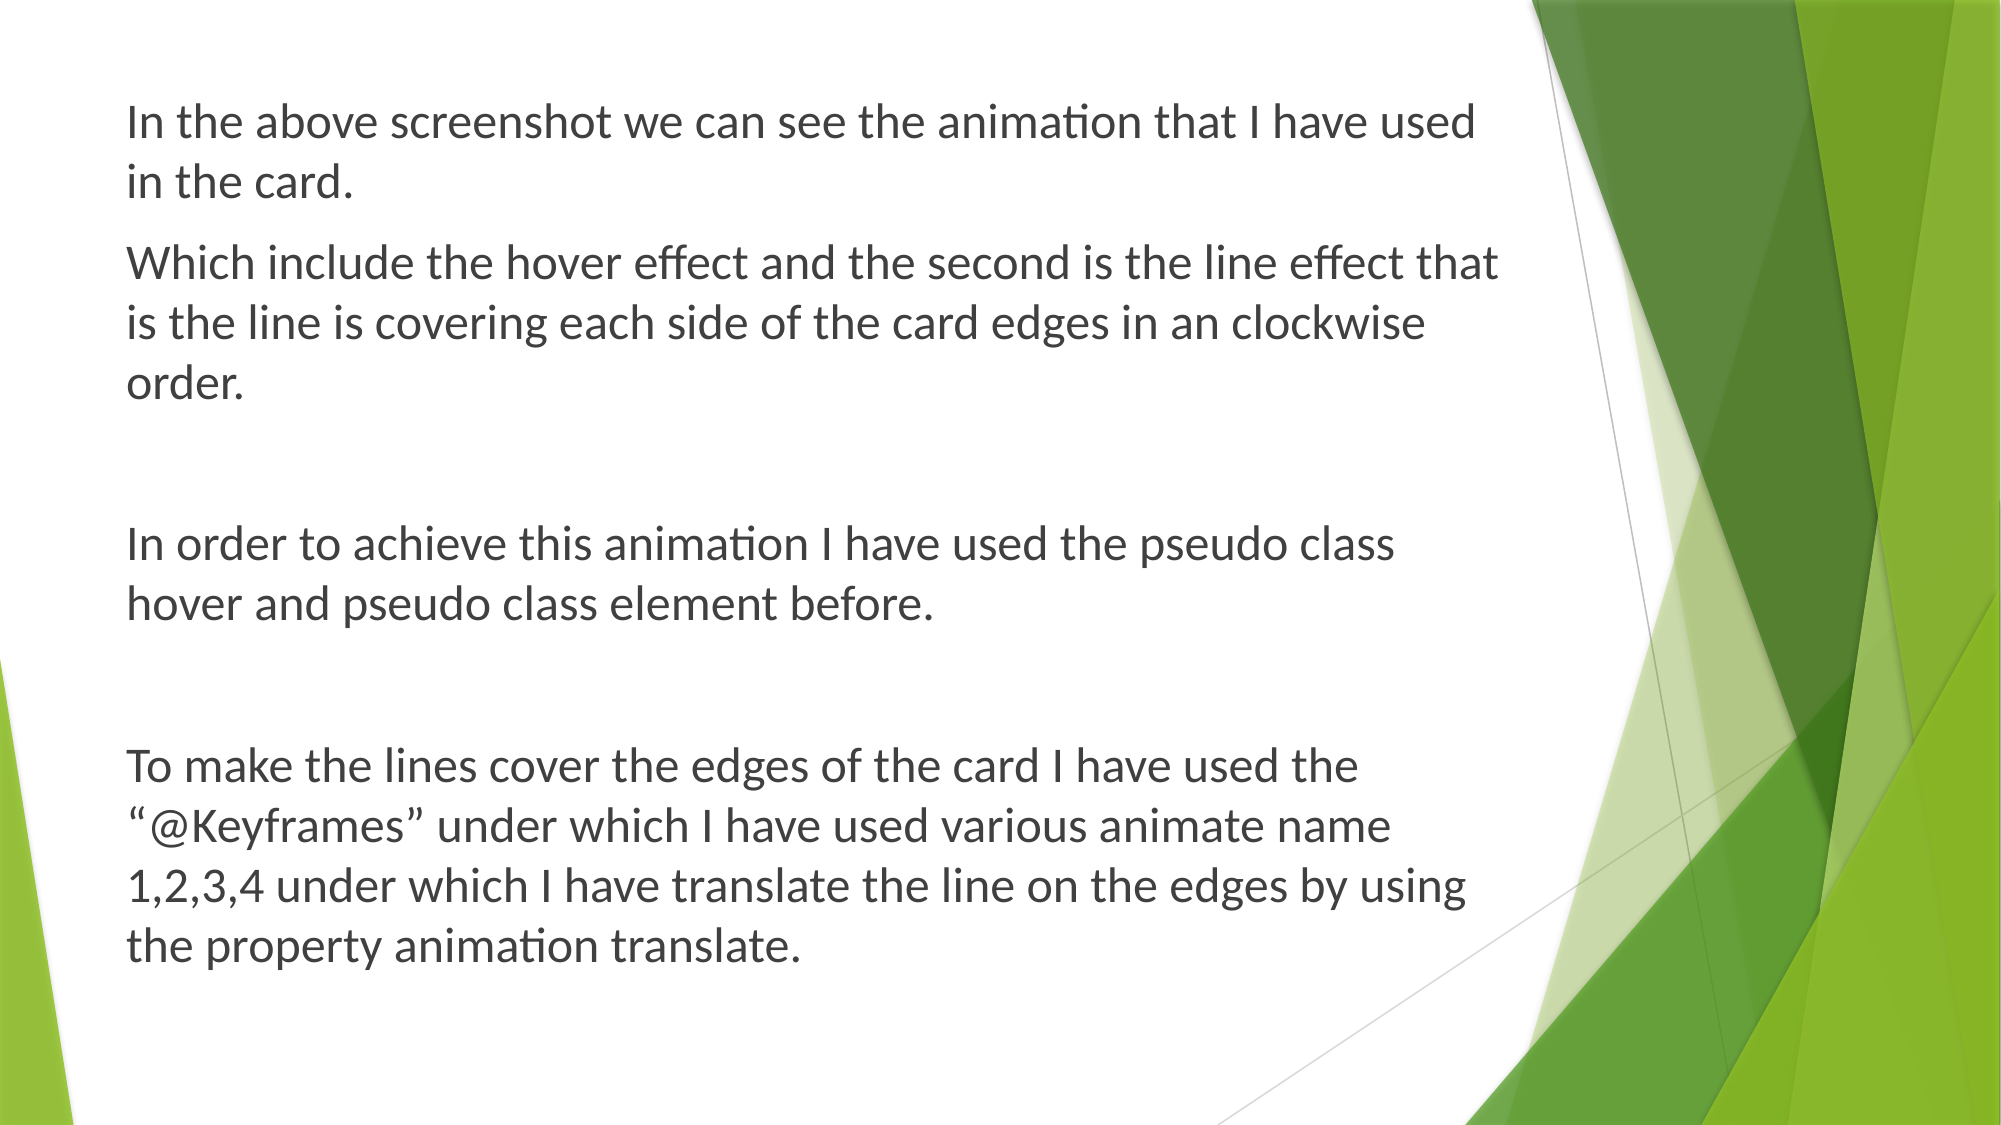

In the above screenshot we can see the animation that I have used in the card.
Which include the hover effect and the second is the line effect that is the line is covering each side of the card edges in an clockwise order.

In order to achieve this animation I have used the pseudo class hover and pseudo class element before.

To make the lines cover the edges of the card I have used the “@Keyframes” under which I have used various animate name 1,2,3,4 under which I have translate the line on the edges by using the property animation translate.